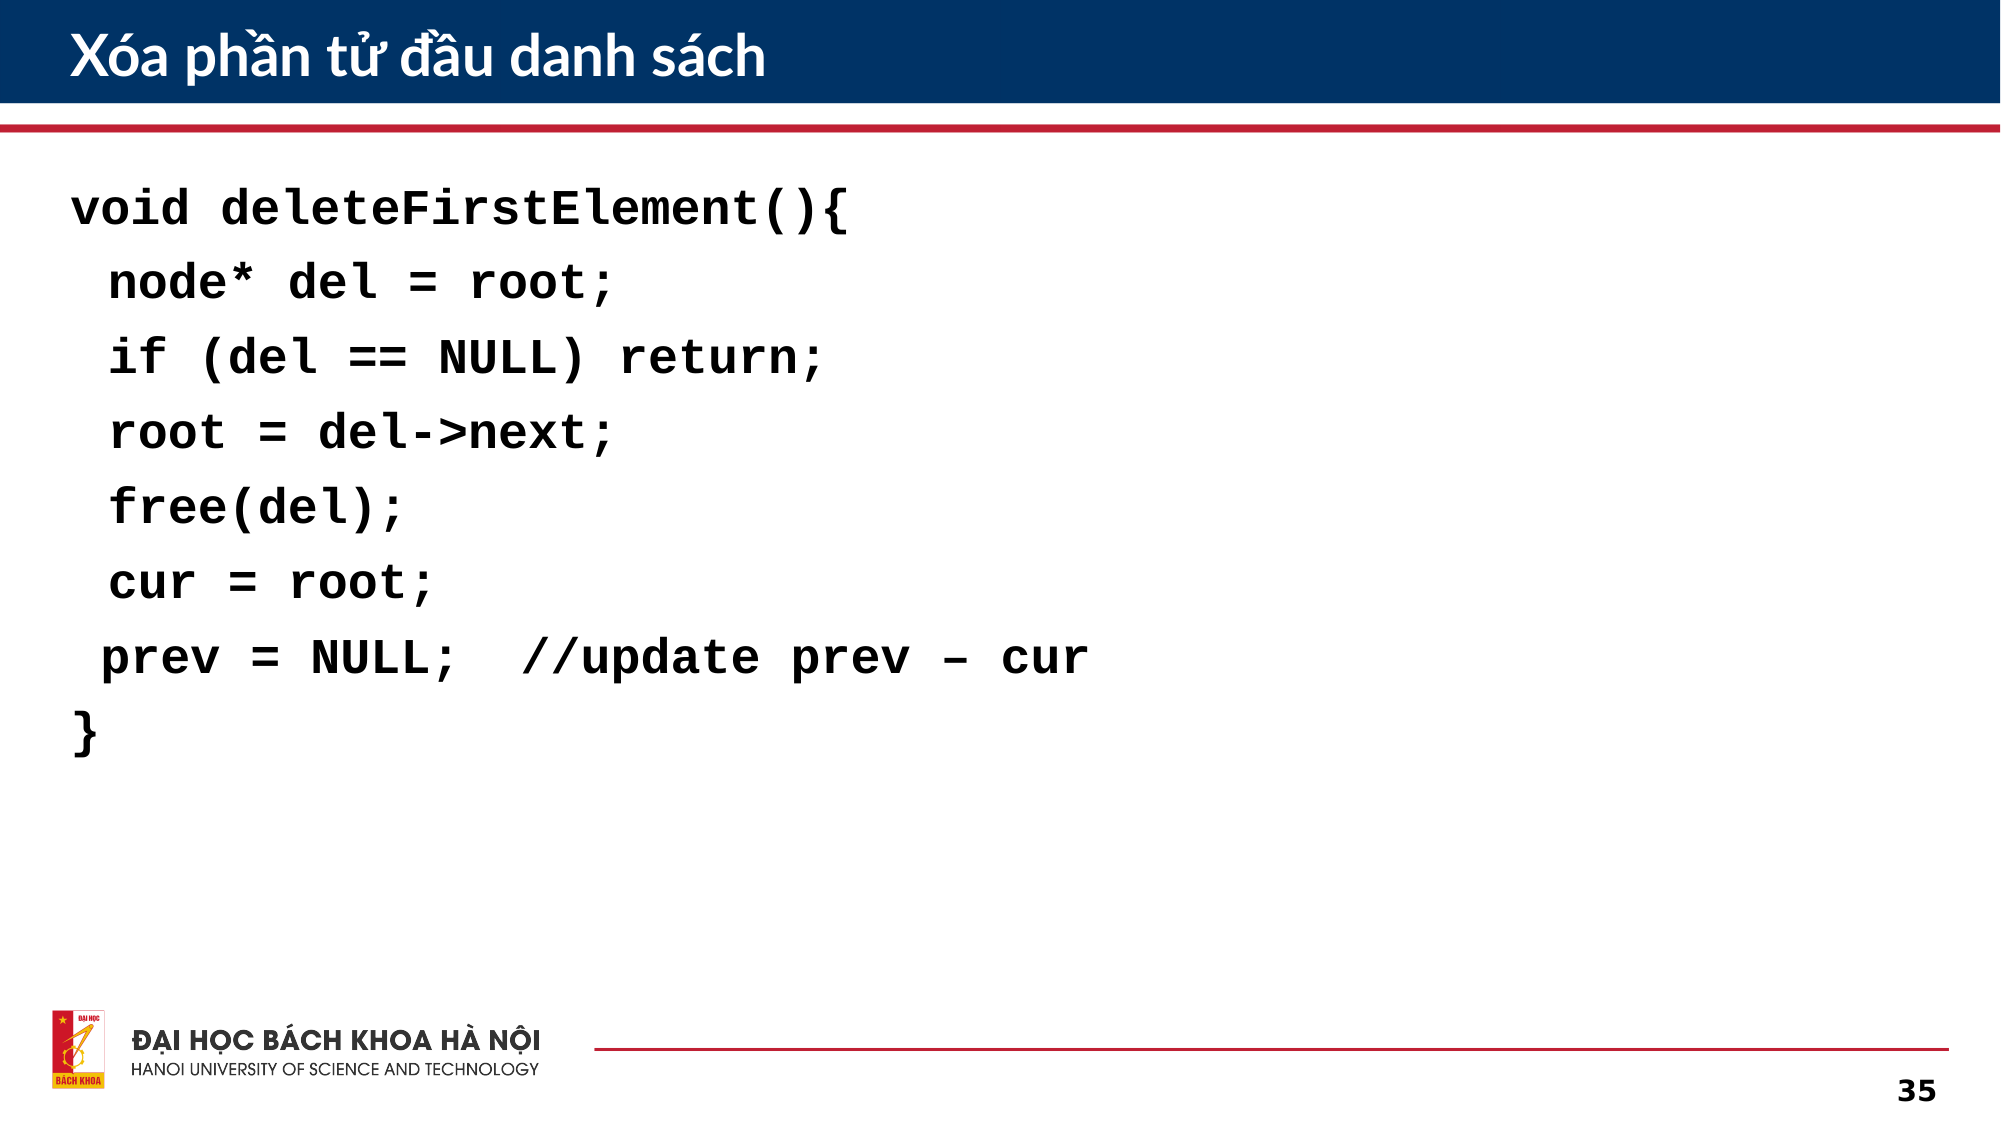

# Xóa phần tử đầu danh sách
void deleteFirstElement(){
	node* del = root;
	if (del == NULL) return;
	root = del->next;
	free(del);
	cur = root;
 prev = NULL;  //update prev – cur
}

35